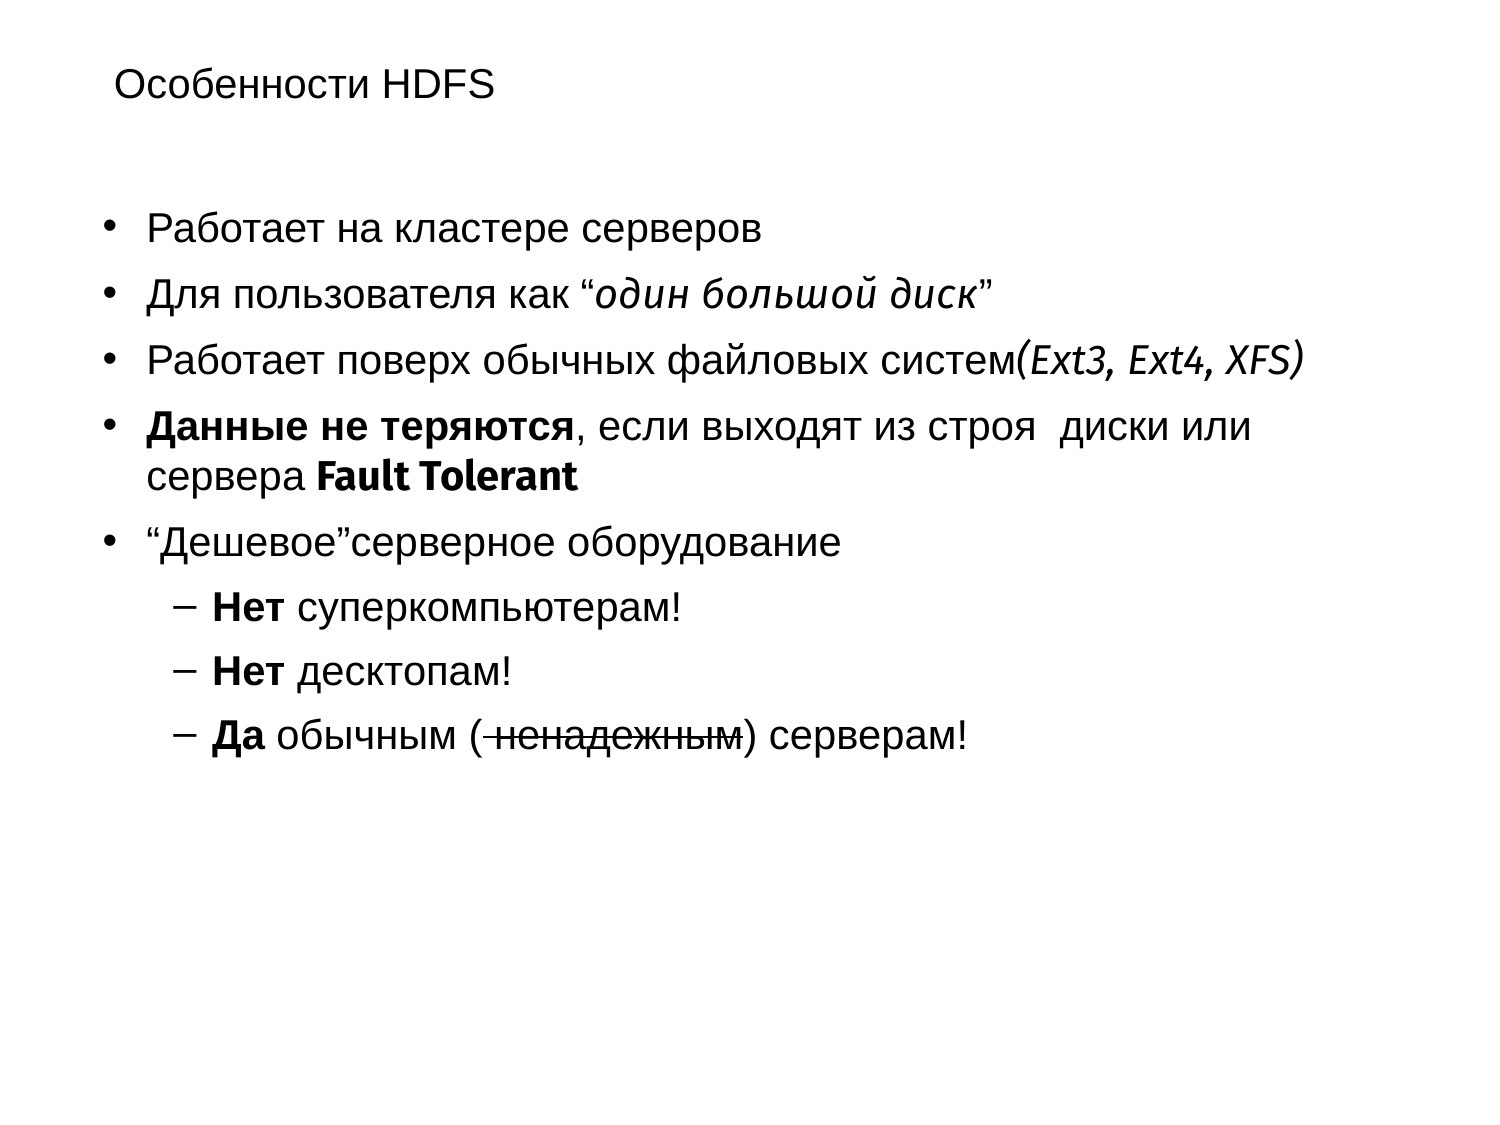

# Особенности HDFS
Работает на кластере серверов
Для пользователя как “один большой диск”
Работает поверх обычных файловых систем(Ext3, Ext4, XFS)
Данные не теряются, если выходят из строя  диски или сервера Fault Tolerant
“Дешевое”серверное оборудование
Нет суперкомпьютерам!
Нет десктопам!
Да обычным ( ненадежным) серверам!